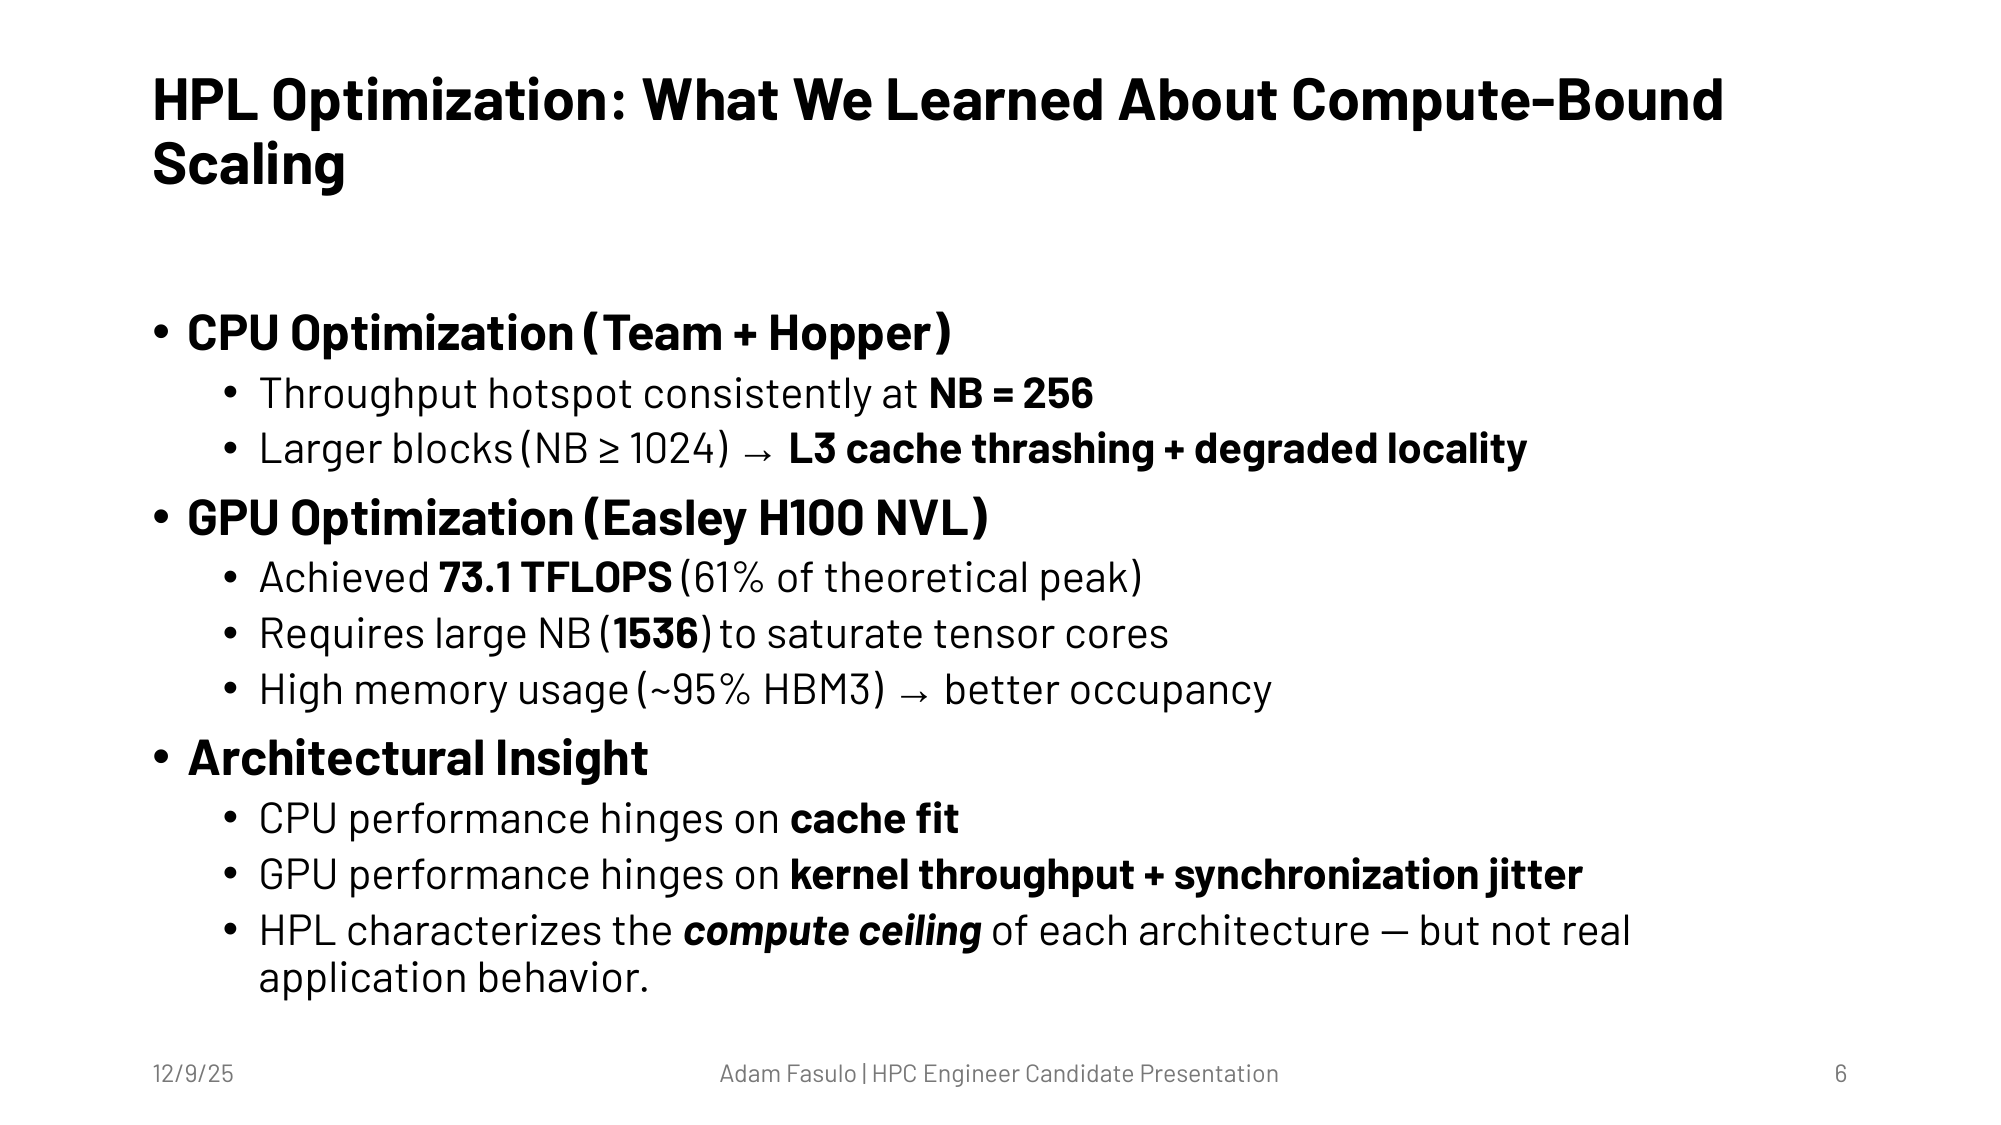

# HPL Optimization: What We Learned About Compute-Bound Scaling
CPU Optimization (Team + Hopper)
Throughput hotspot consistently at NB = 256
Larger blocks (NB ≥ 1024) → L3 cache thrashing + degraded locality
GPU Optimization (Easley H100 NVL)
Achieved 73.1 TFLOPS (61% of theoretical peak)
Requires large NB (1536) to saturate tensor cores
High memory usage (~95% HBM3) → better occupancy
Architectural Insight
CPU performance hinges on cache fit
GPU performance hinges on kernel throughput + synchronization jitter
HPL characterizes the compute ceiling of each architecture — but not real application behavior.
12/9/25
Adam Fasulo | HPC Engineer Candidate Presentation
6